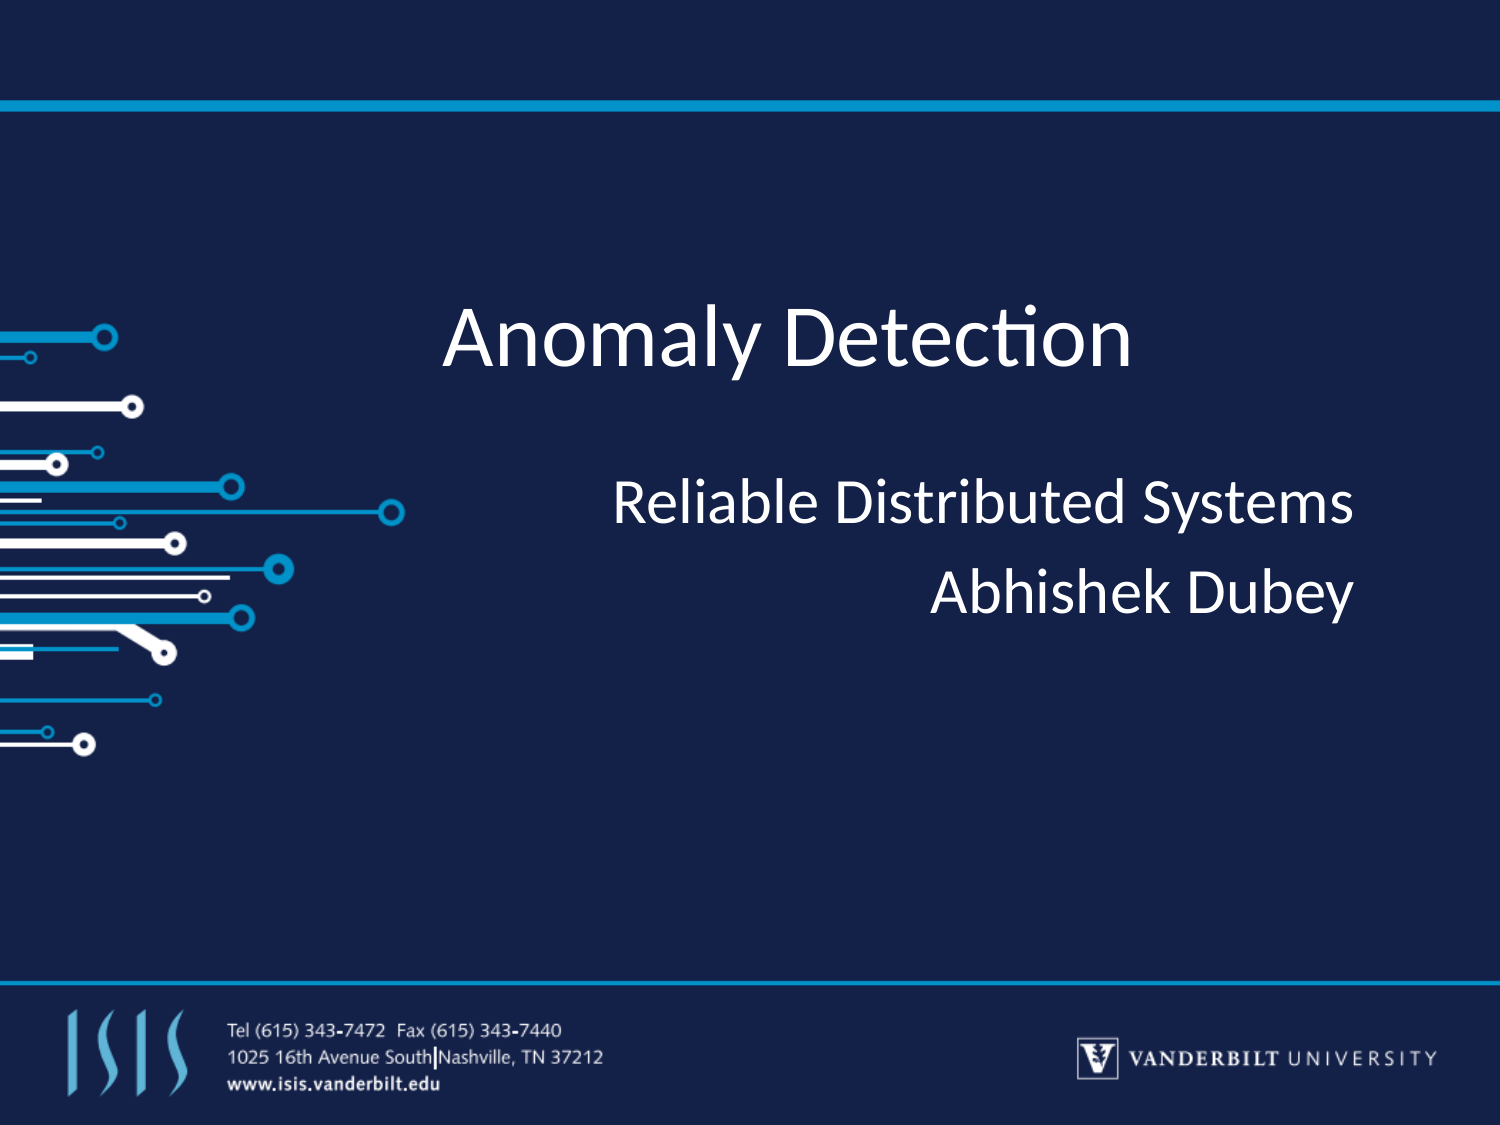

# Anomaly Detection
Reliable Distributed Systems
Abhishek Dubey